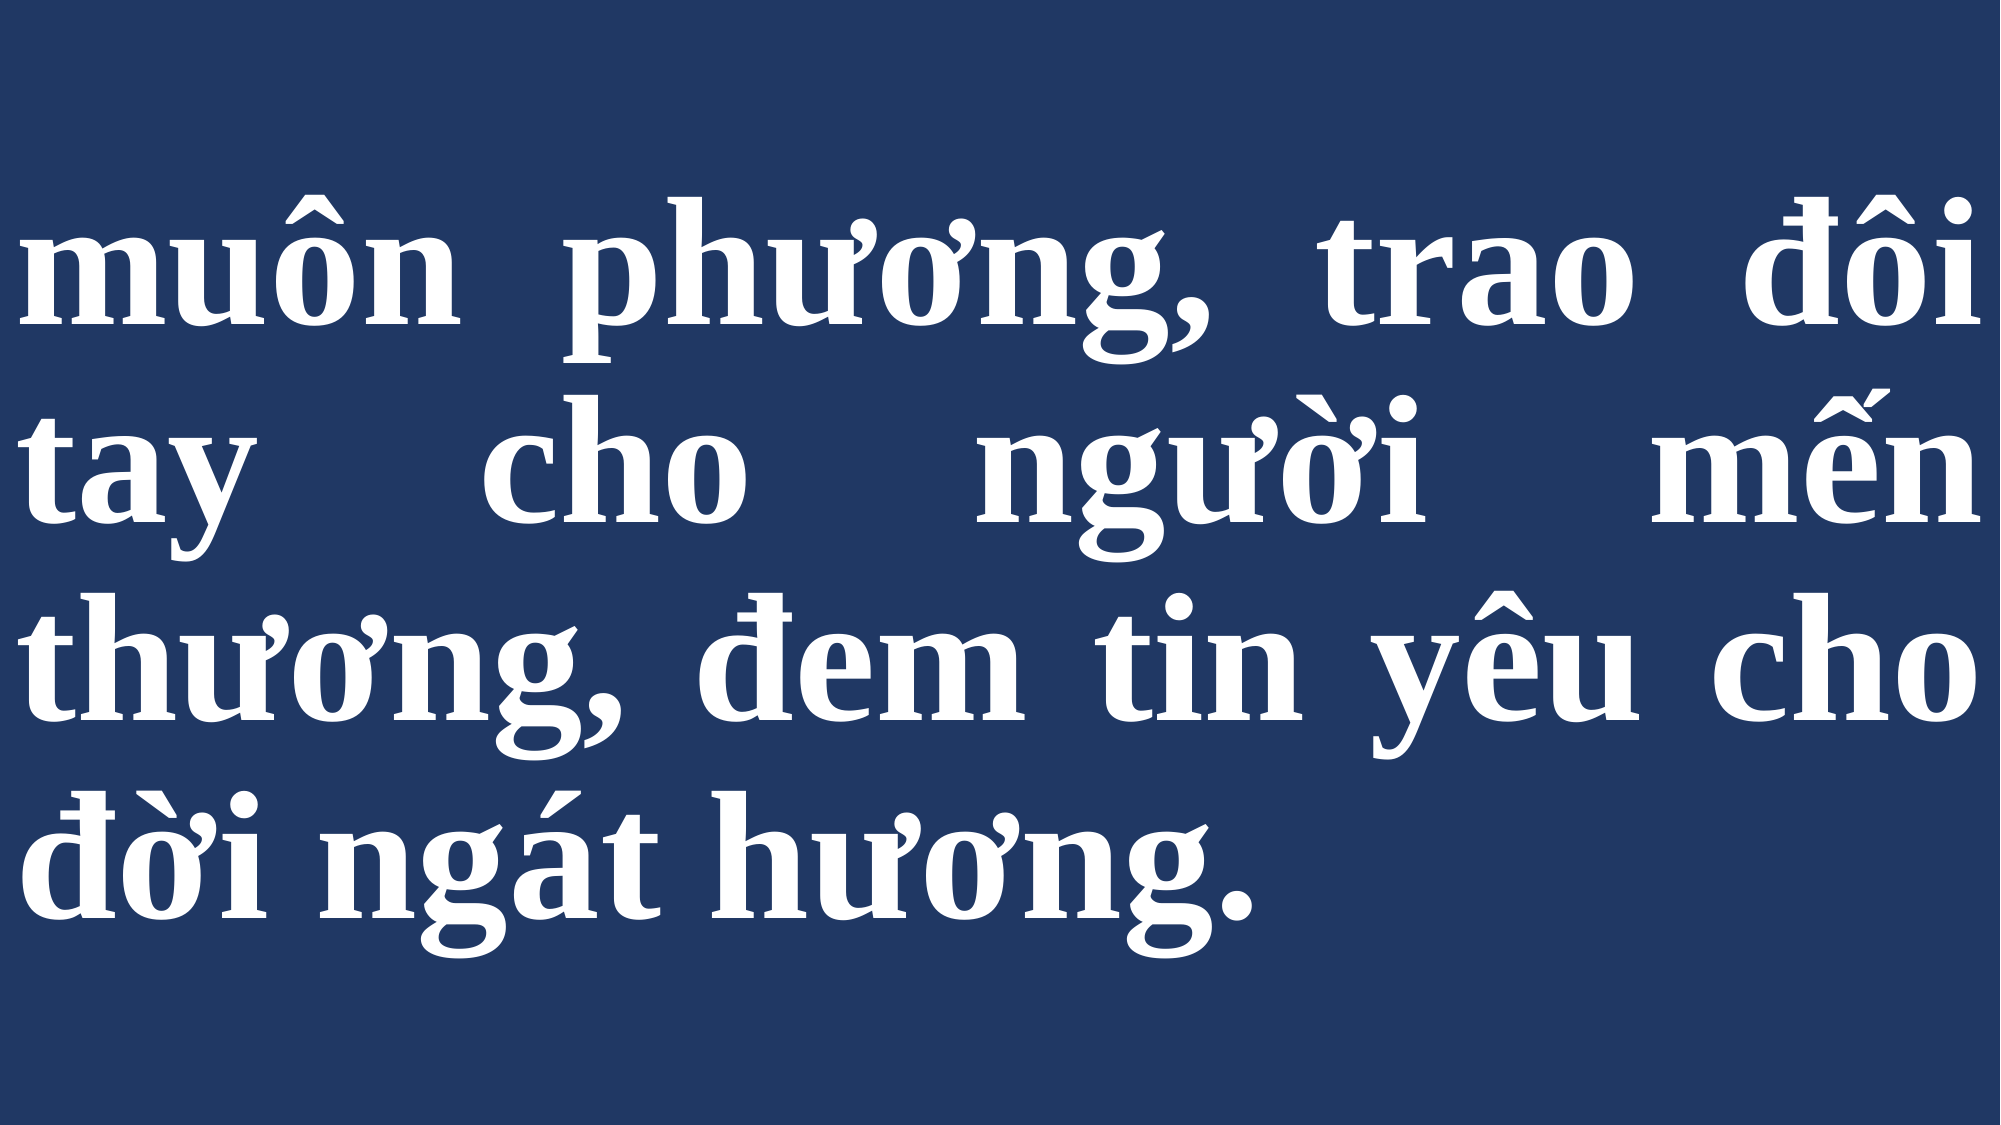

# muôn phương, trao đôi tay cho người mến thương, đem tin yêu cho đời ngát hương.